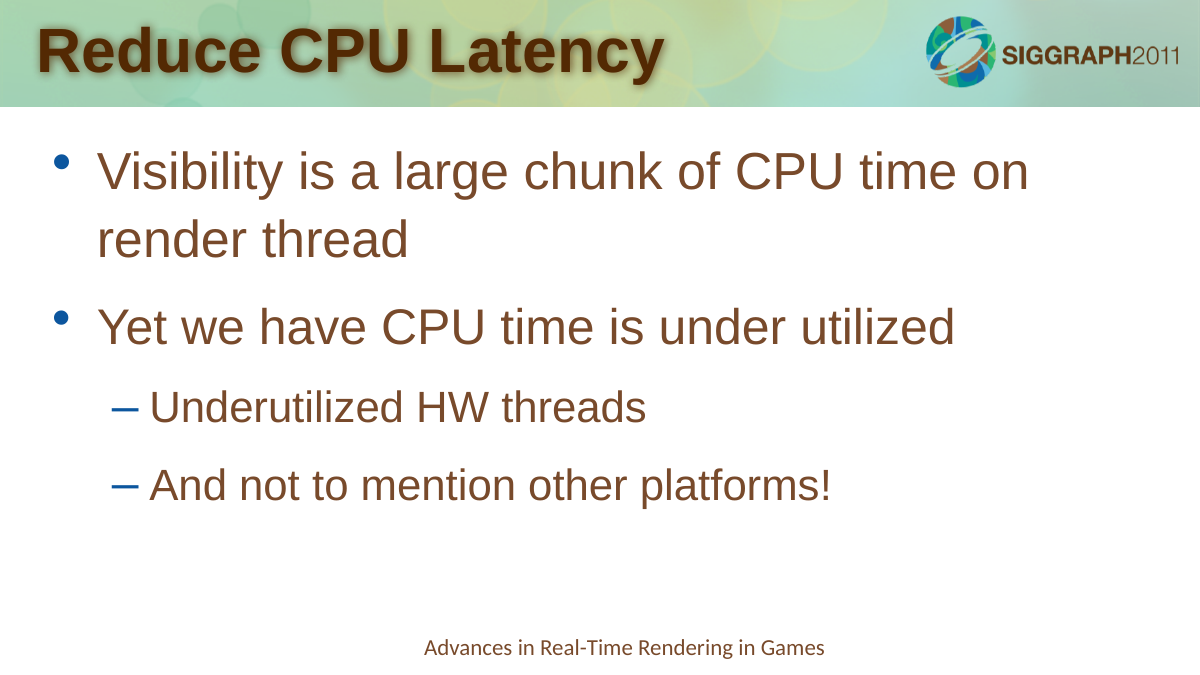

# Reduce CPU Latency
Visibility is a large chunk of CPU time on render thread
Yet we have CPU time is under utilized
Underutilized HW threads
And not to mention other platforms!